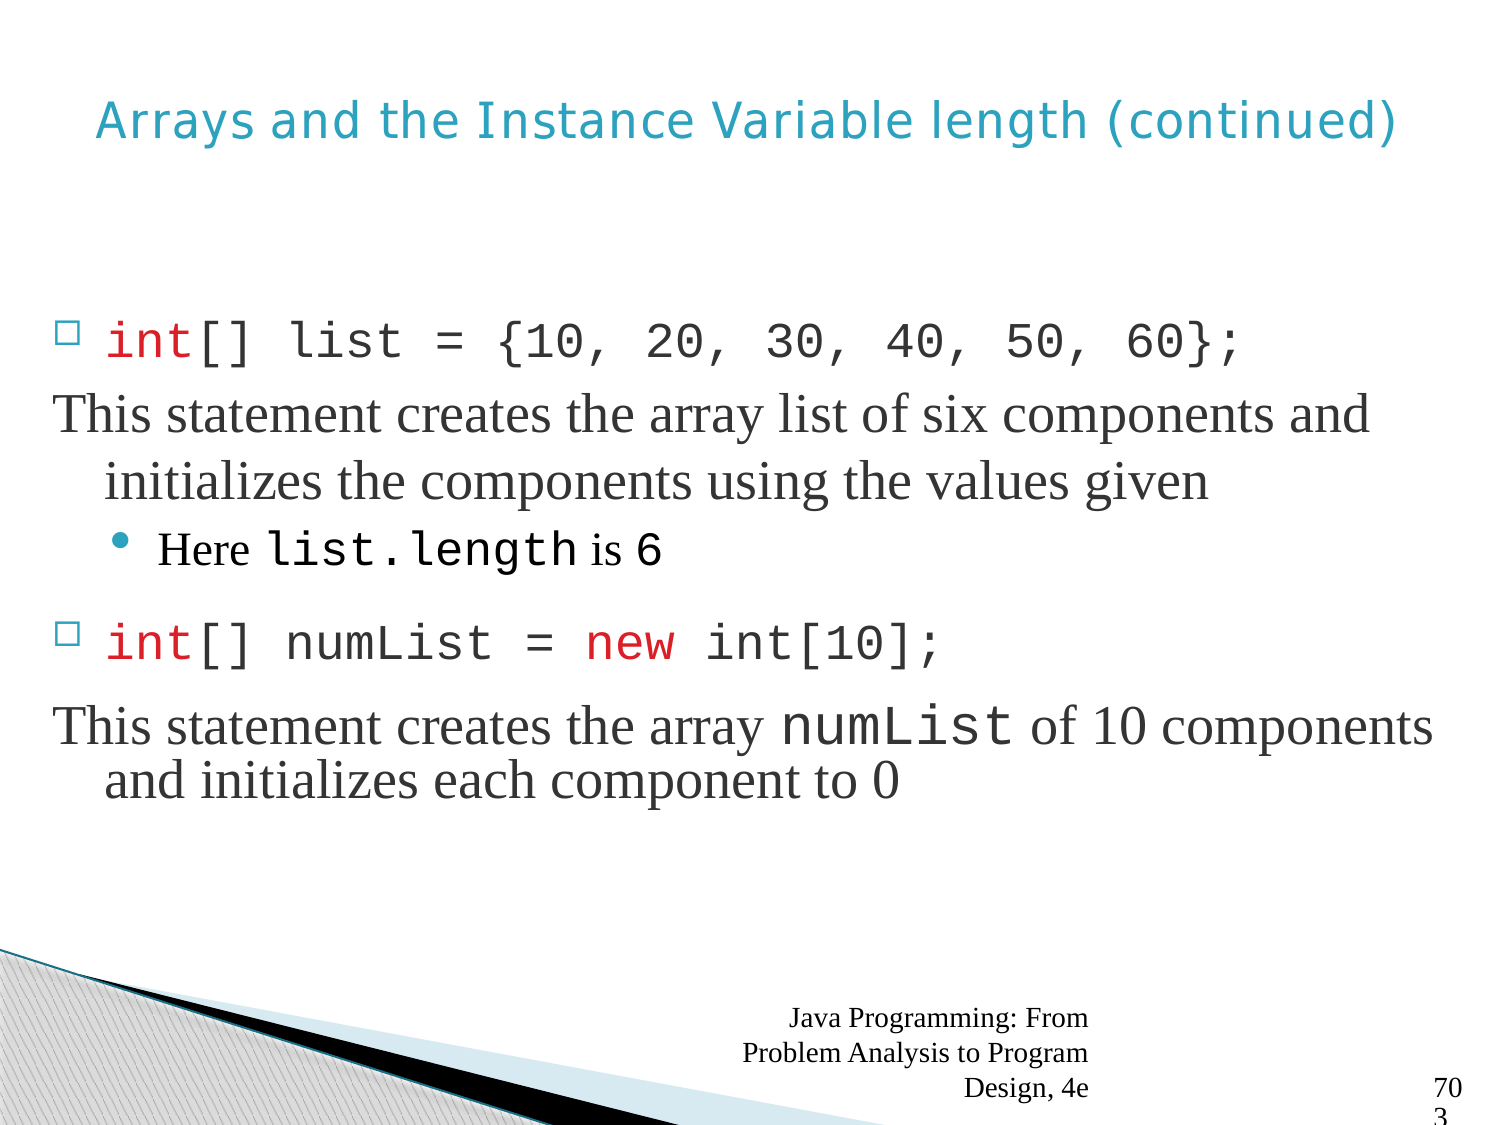

# Arrays and the Instance Variable length (continued)
int[] list = {10, 20, 30, 40, 50, 60};
This statement creates the array list of six components and initializes the components using the values given
Here list.length is 6
int[] numList = new int[10];

This statement creates the array numList of 10 components and initializes each component to 0
Java Programming: From Problem Analysis to Program Design, 4e
703